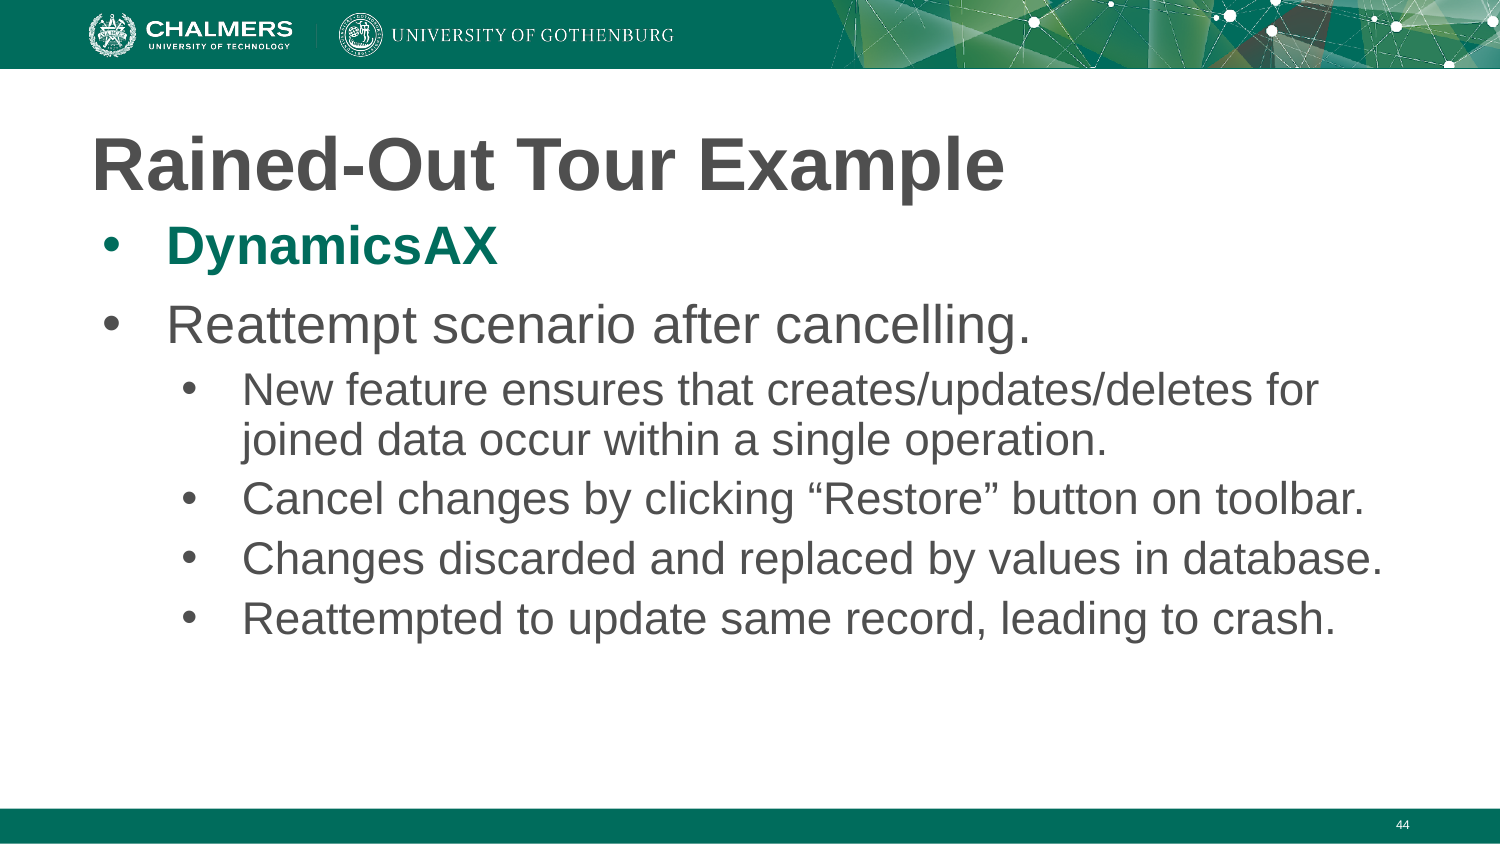

# Rained-Out Tour Example
DynamicsAX
Reattempt scenario after cancelling.
New feature ensures that creates/updates/deletes for joined data occur within a single operation.
Cancel changes by clicking “Restore” button on toolbar.
Changes discarded and replaced by values in database.
Reattempted to update same record, leading to crash.
44